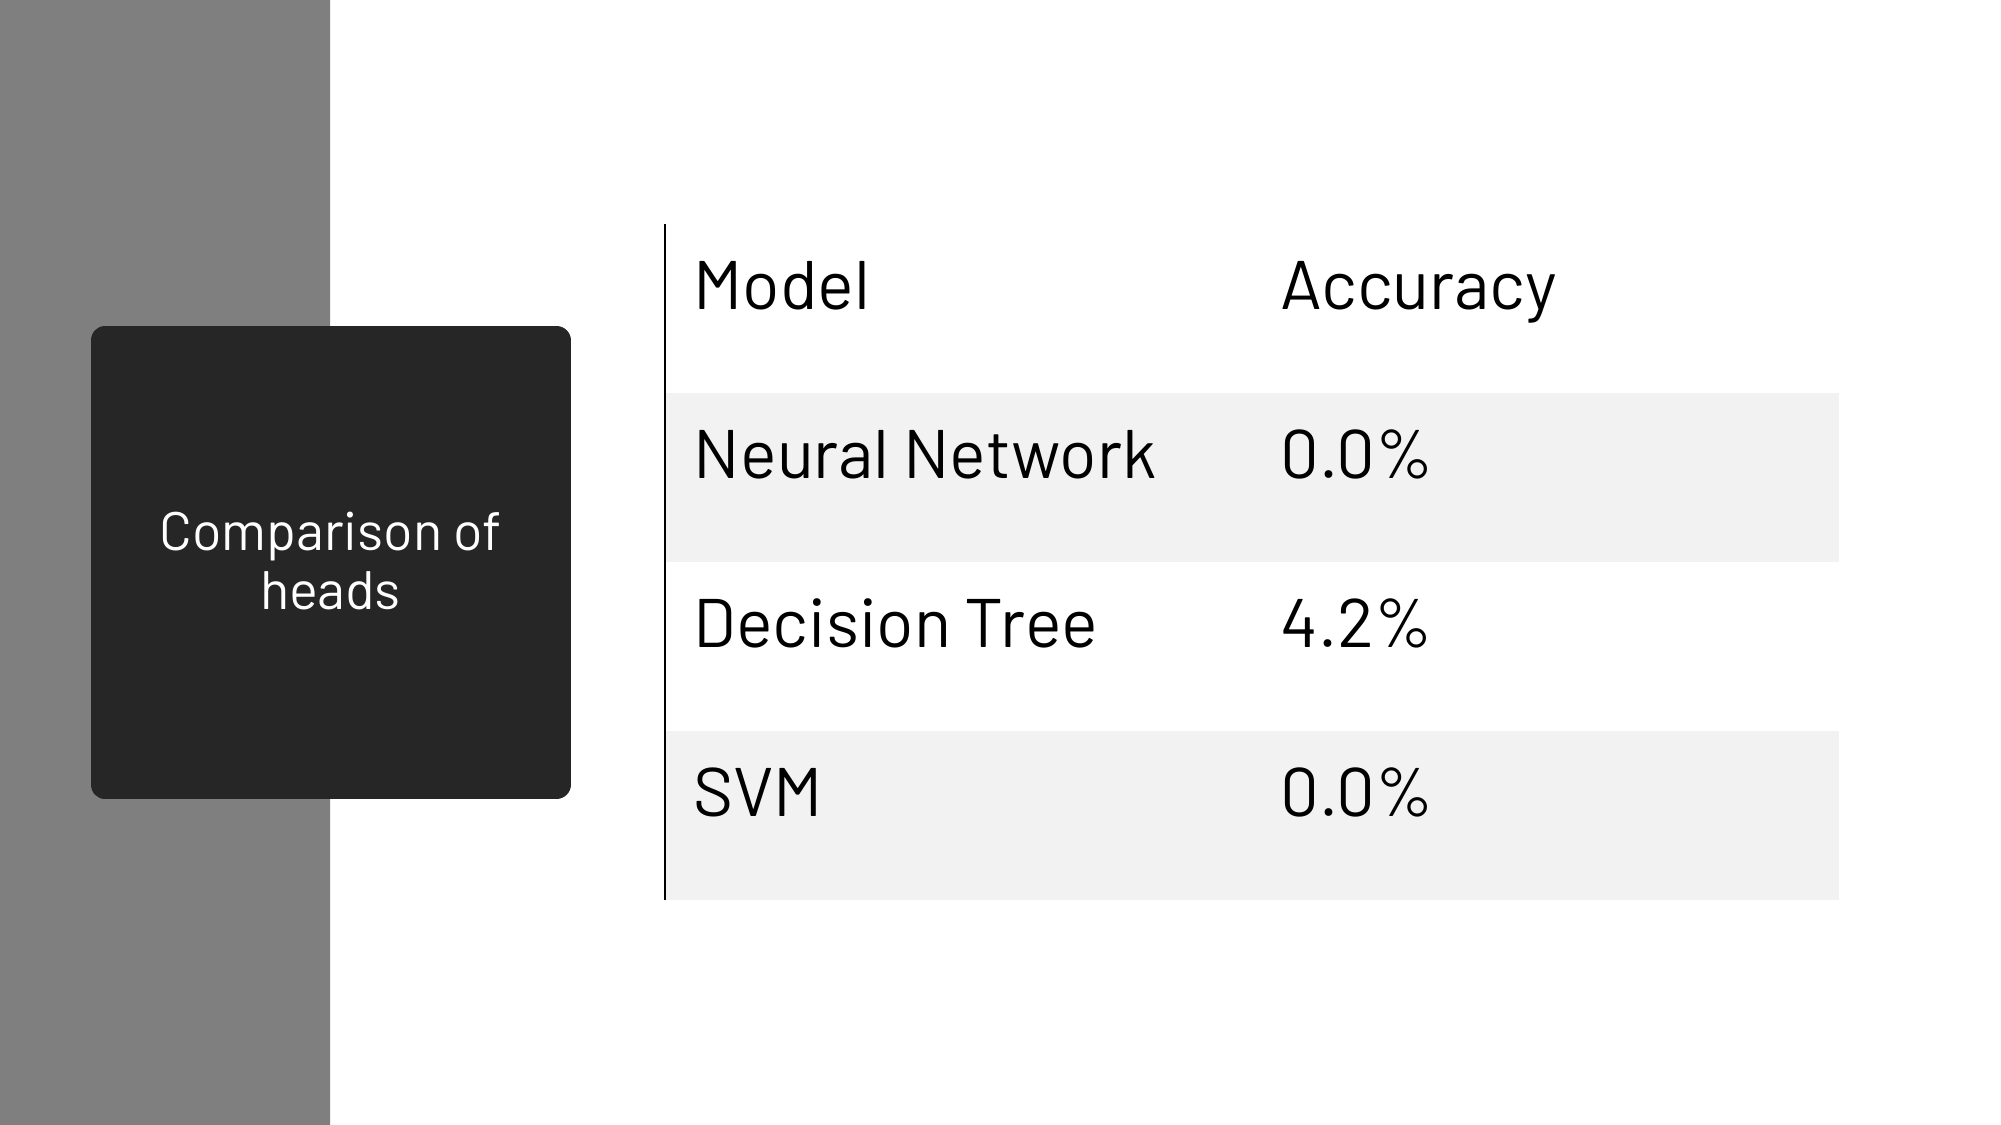

| Model | Accuracy |
| --- | --- |
| Neural Network | 0.0% |
| Decision Tree | 4.2% |
| SVM | 0.0% |
# Comparison of heads
63